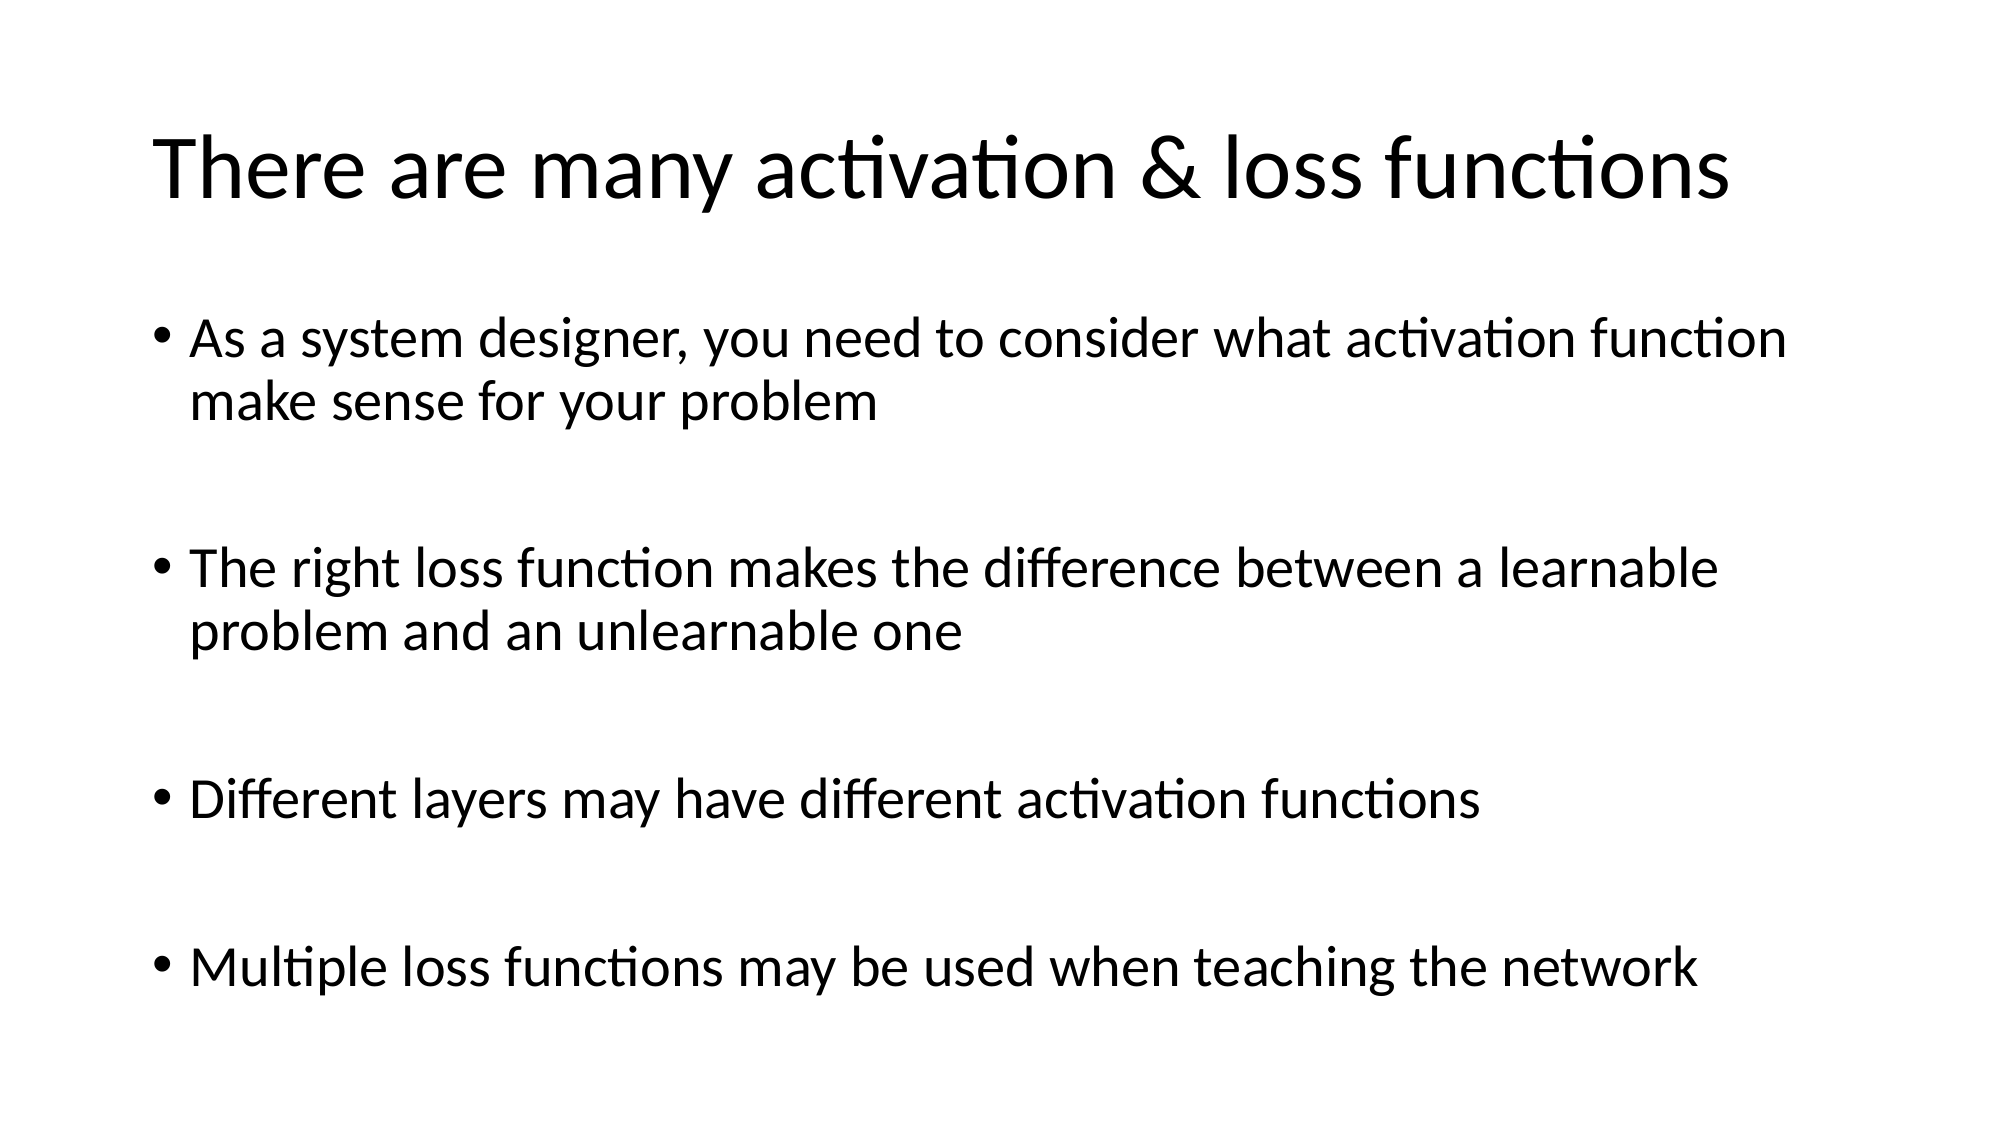

# There are many activation & loss functions
As a system designer, you need to consider what activation function make sense for your problem

The right loss function makes the difference between a learnable problem and an unlearnable one

Different layers may have different activation functions

Multiple loss functions may be used when teaching the network